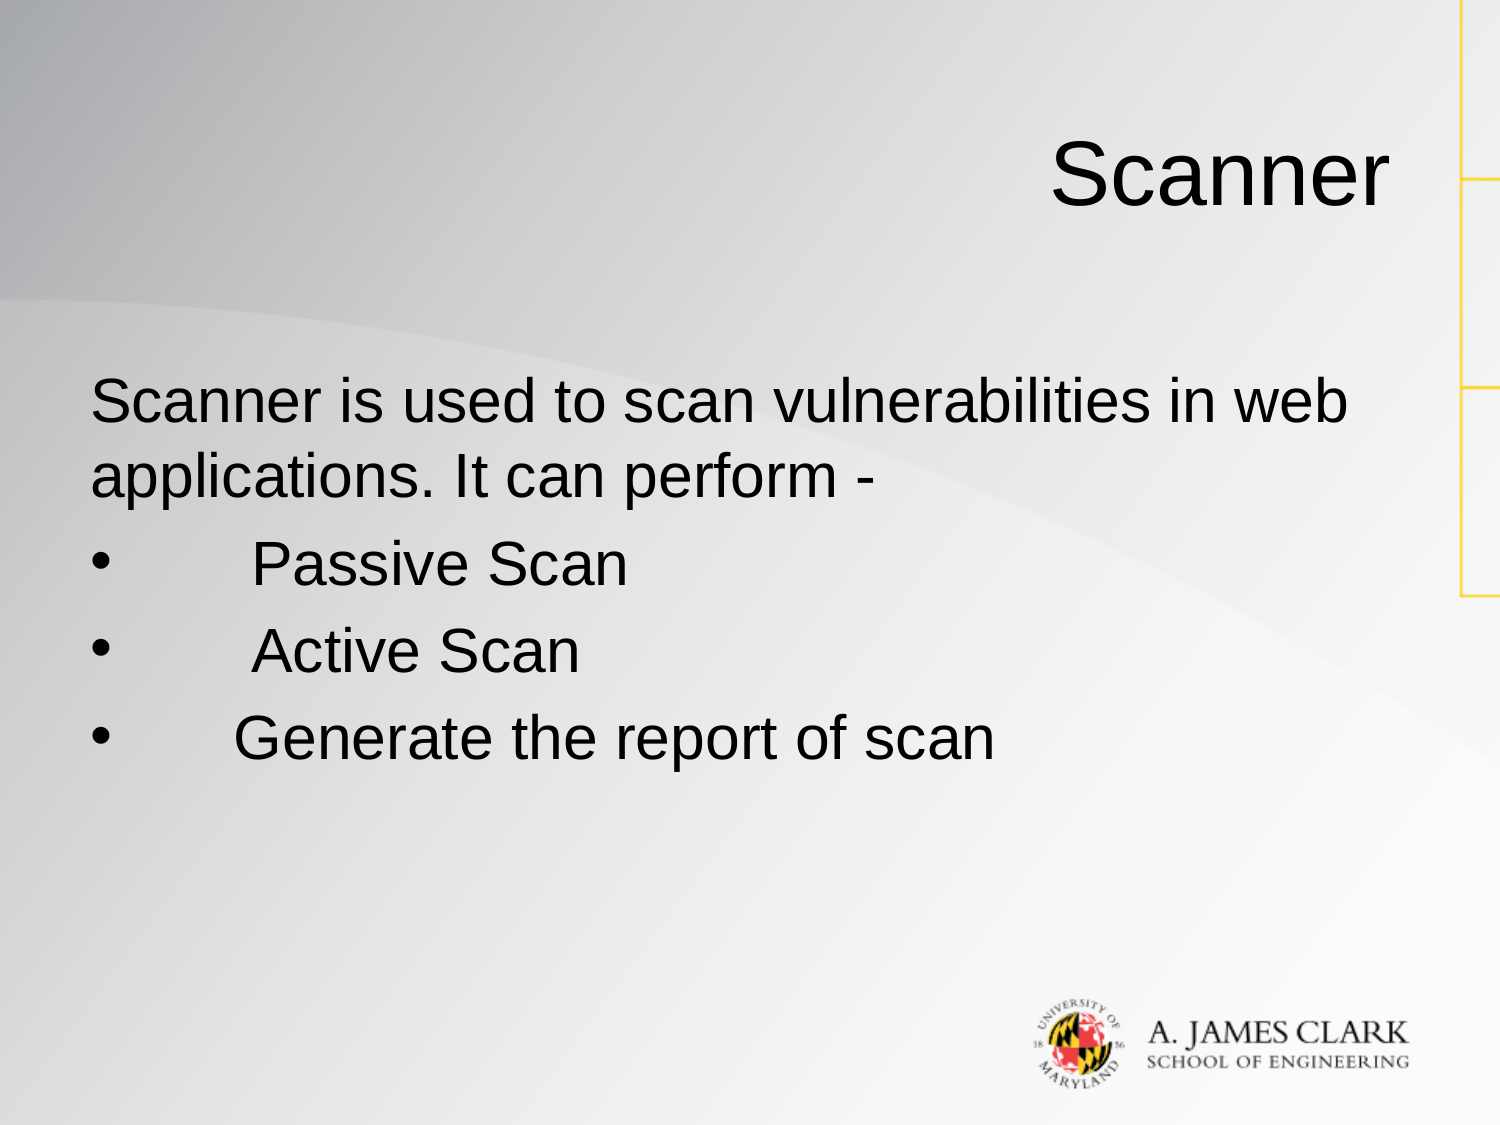

# Scanner
Scanner is used to scan vulnerabilities in web applications. It can perform -
     Passive Scan
     Active Scan
    Generate the report of scan